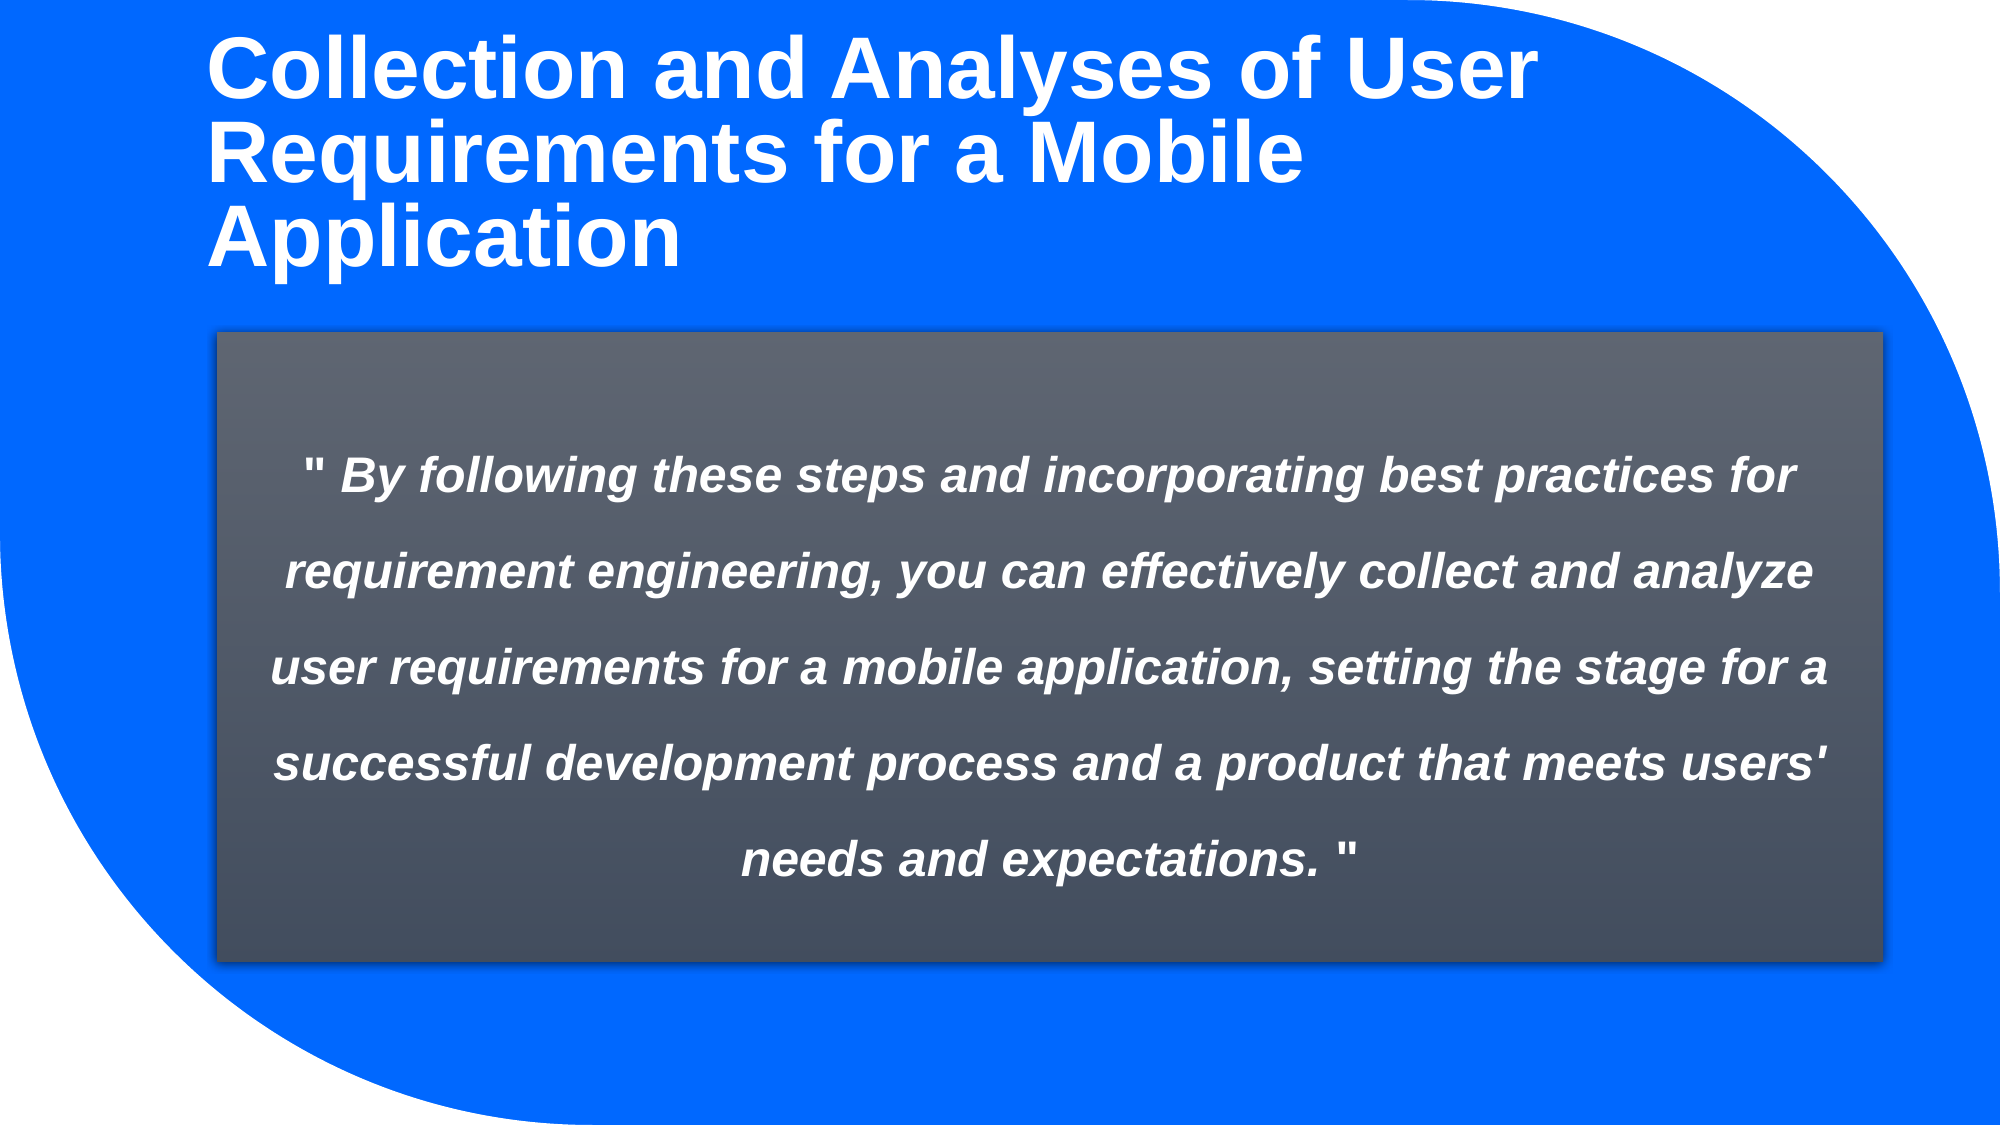

# Collection and Analyses of User Requirements for a Mobile Application
" By following these steps and incorporating best practices for requirement engineering, you can effectively collect and analyze user requirements for a mobile application, setting the stage for a successful development process and a product that meets users' needs and expectations. "
Identify Stakeholders
Gather Requirements
Analyse Requirements
Document Requirements
Validate Requirements
Manage Requirements Changes
Iterate